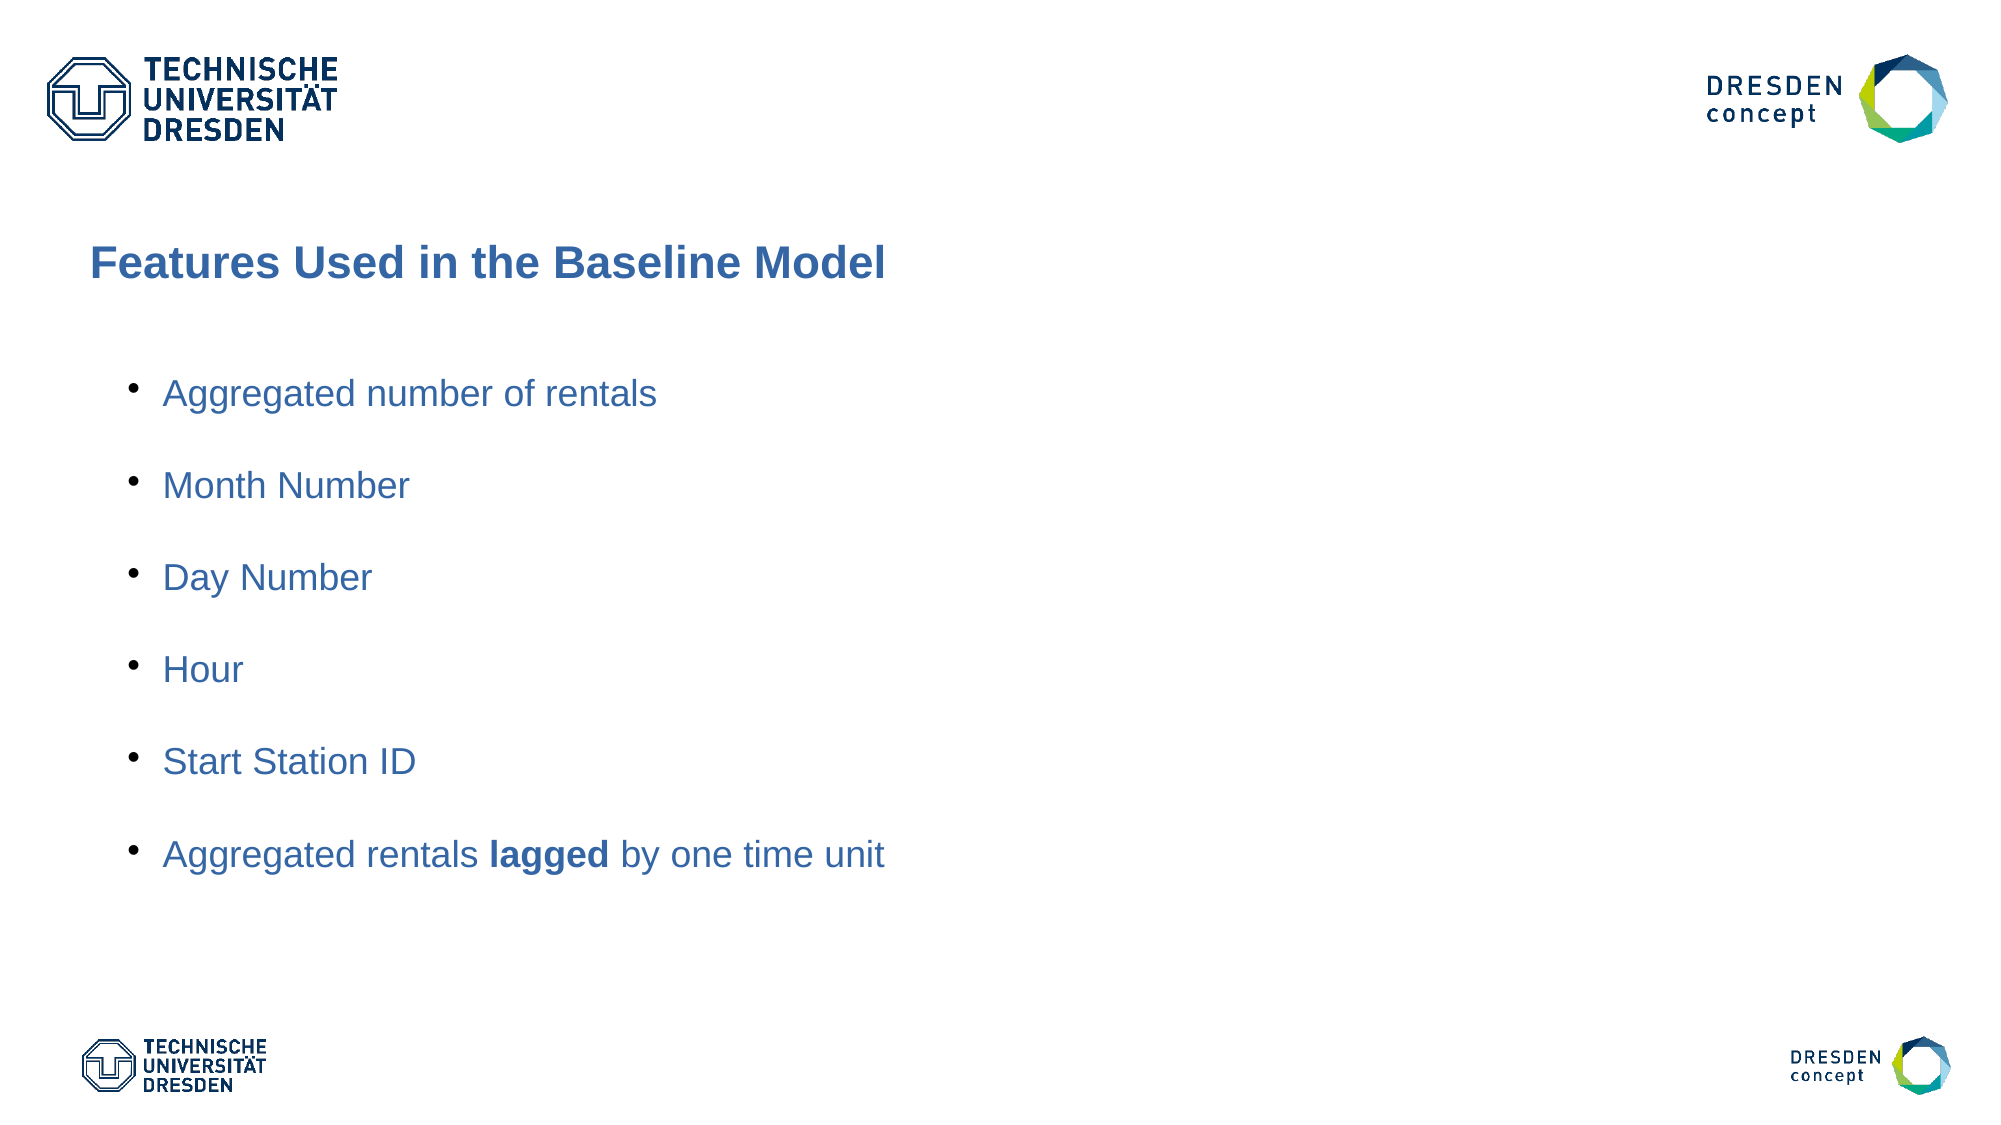

Features Used in the Baseline Model
Aggregated number of rentals
Month Number
Day Number
Hour
Start Station ID
Aggregated rentals lagged by one time unit